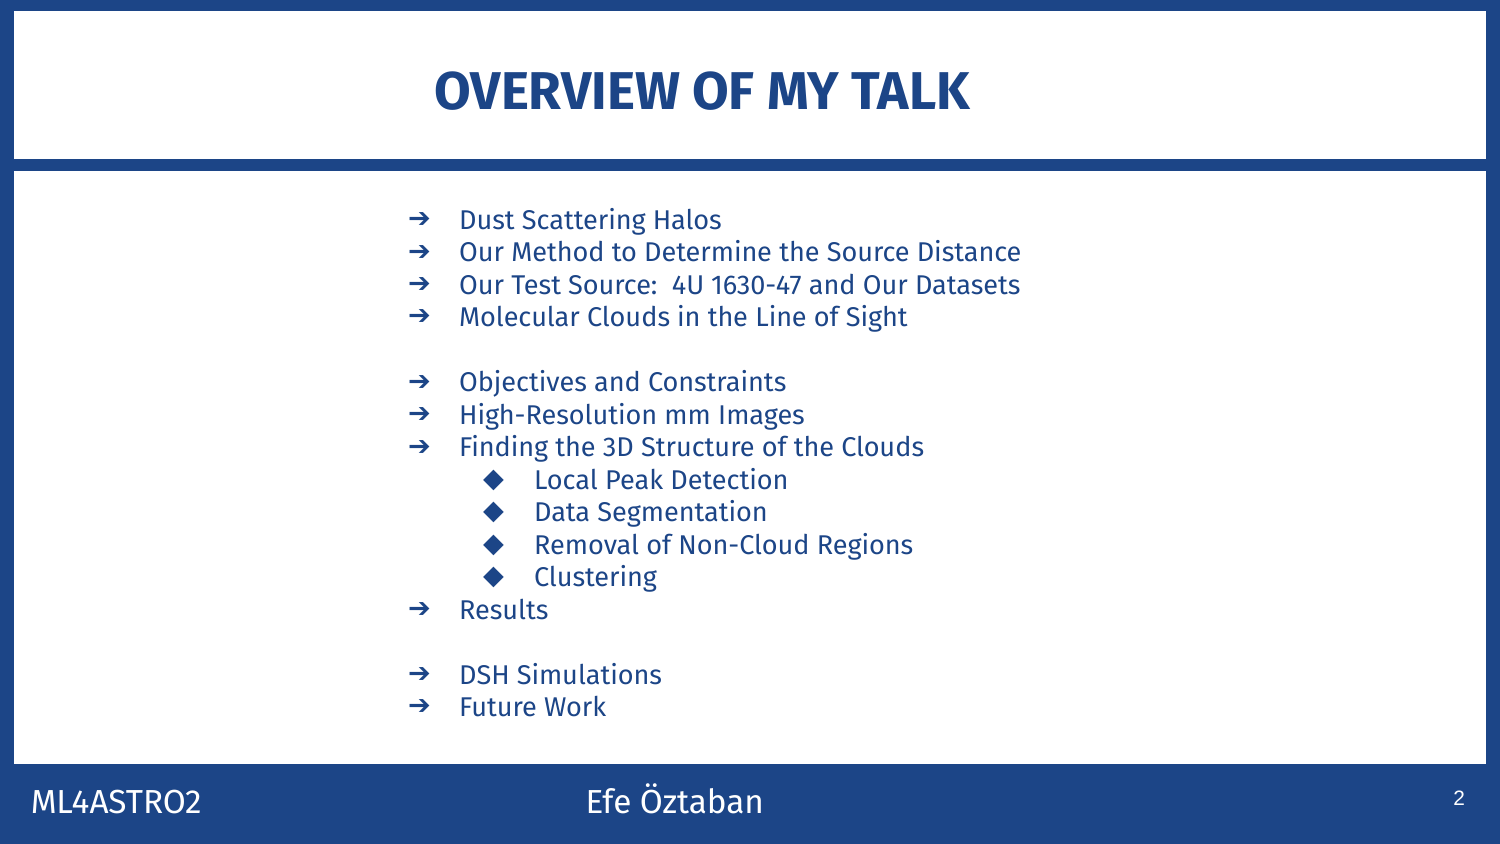

# OVERVIEW OF MY TALK
Dust Scattering Halos
Our Method to Determine the Source Distance
Our Test Source:  4U 1630-47 and Our Datasets
Molecular Clouds in the Line of Sight

Objectives and Constraints
High-Resolution mm Images
Finding the 3D Structure of the Clouds
Local Peak Detection
Data Segmentation
Removal of Non-Cloud Regions
Clustering
Results

DSH Simulations
Future Work

2
ML4ASTRO2                                            Efe Öztaban